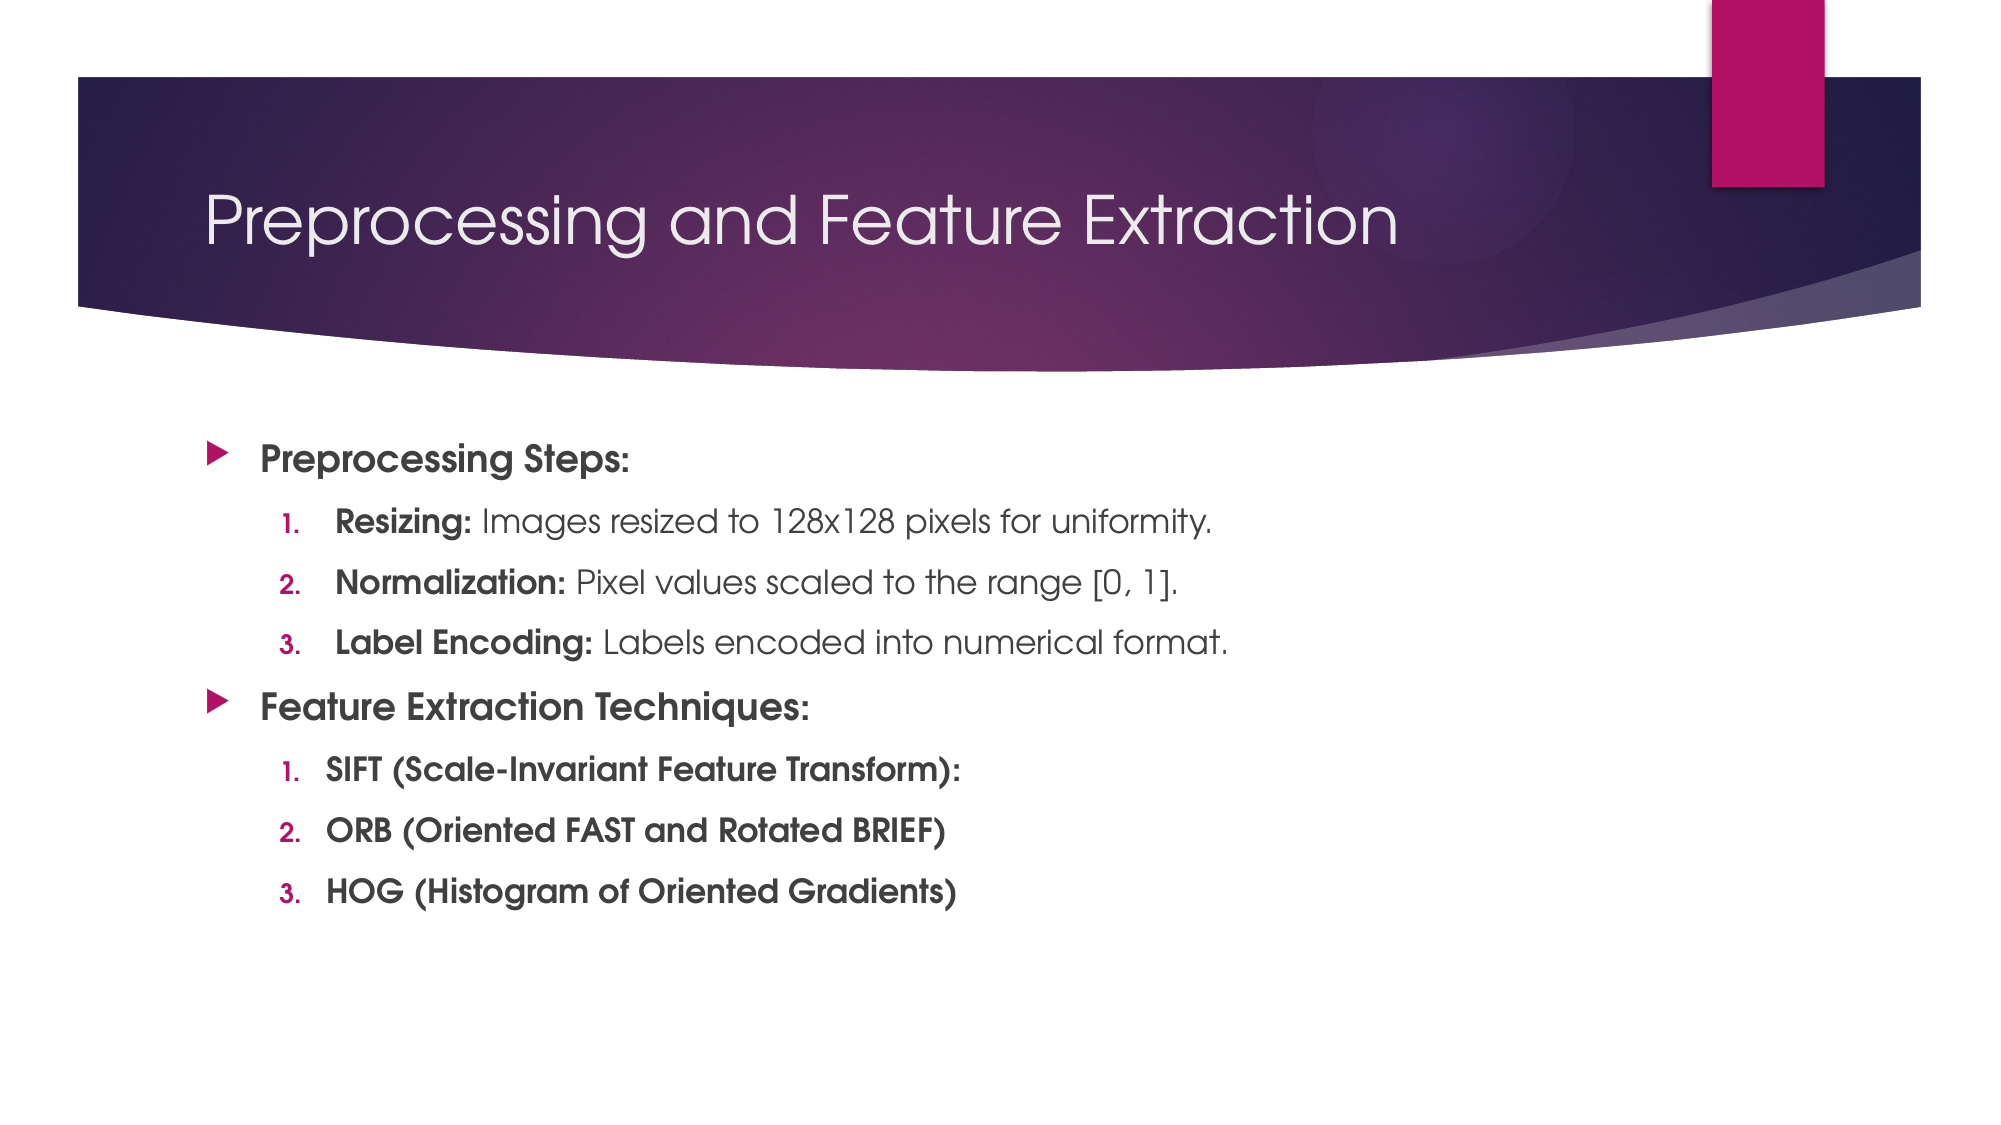

# Preprocessing and Feature Extraction
Preprocessing Steps:
Resizing: Images resized to 128x128 pixels for uniformity.
Normalization: Pixel values scaled to the range [0, 1].
Label Encoding: Labels encoded into numerical format.
Feature Extraction Techniques:
SIFT (Scale-Invariant Feature Transform):
ORB (Oriented FAST and Rotated BRIEF)
HOG (Histogram of Oriented Gradients)